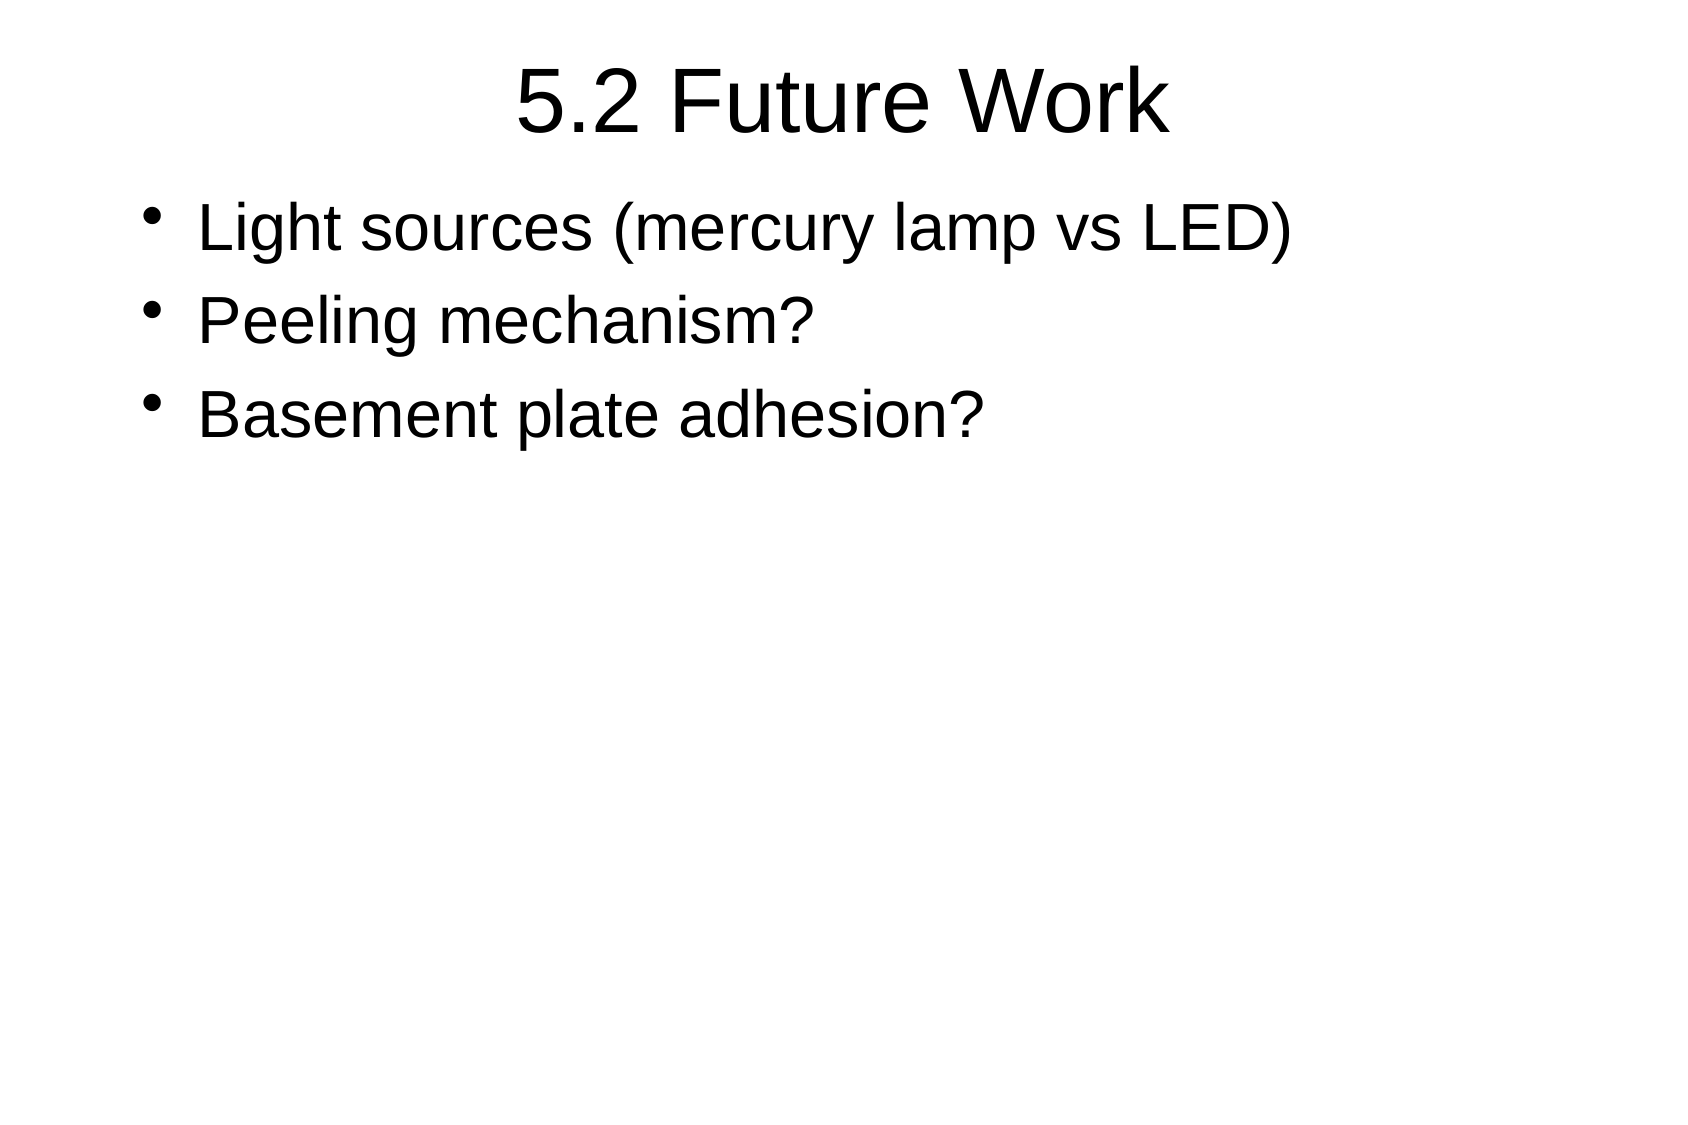

# 5.2 Future Work
Light sources (mercury lamp vs LED)
Peeling mechanism?
Basement plate adhesion?